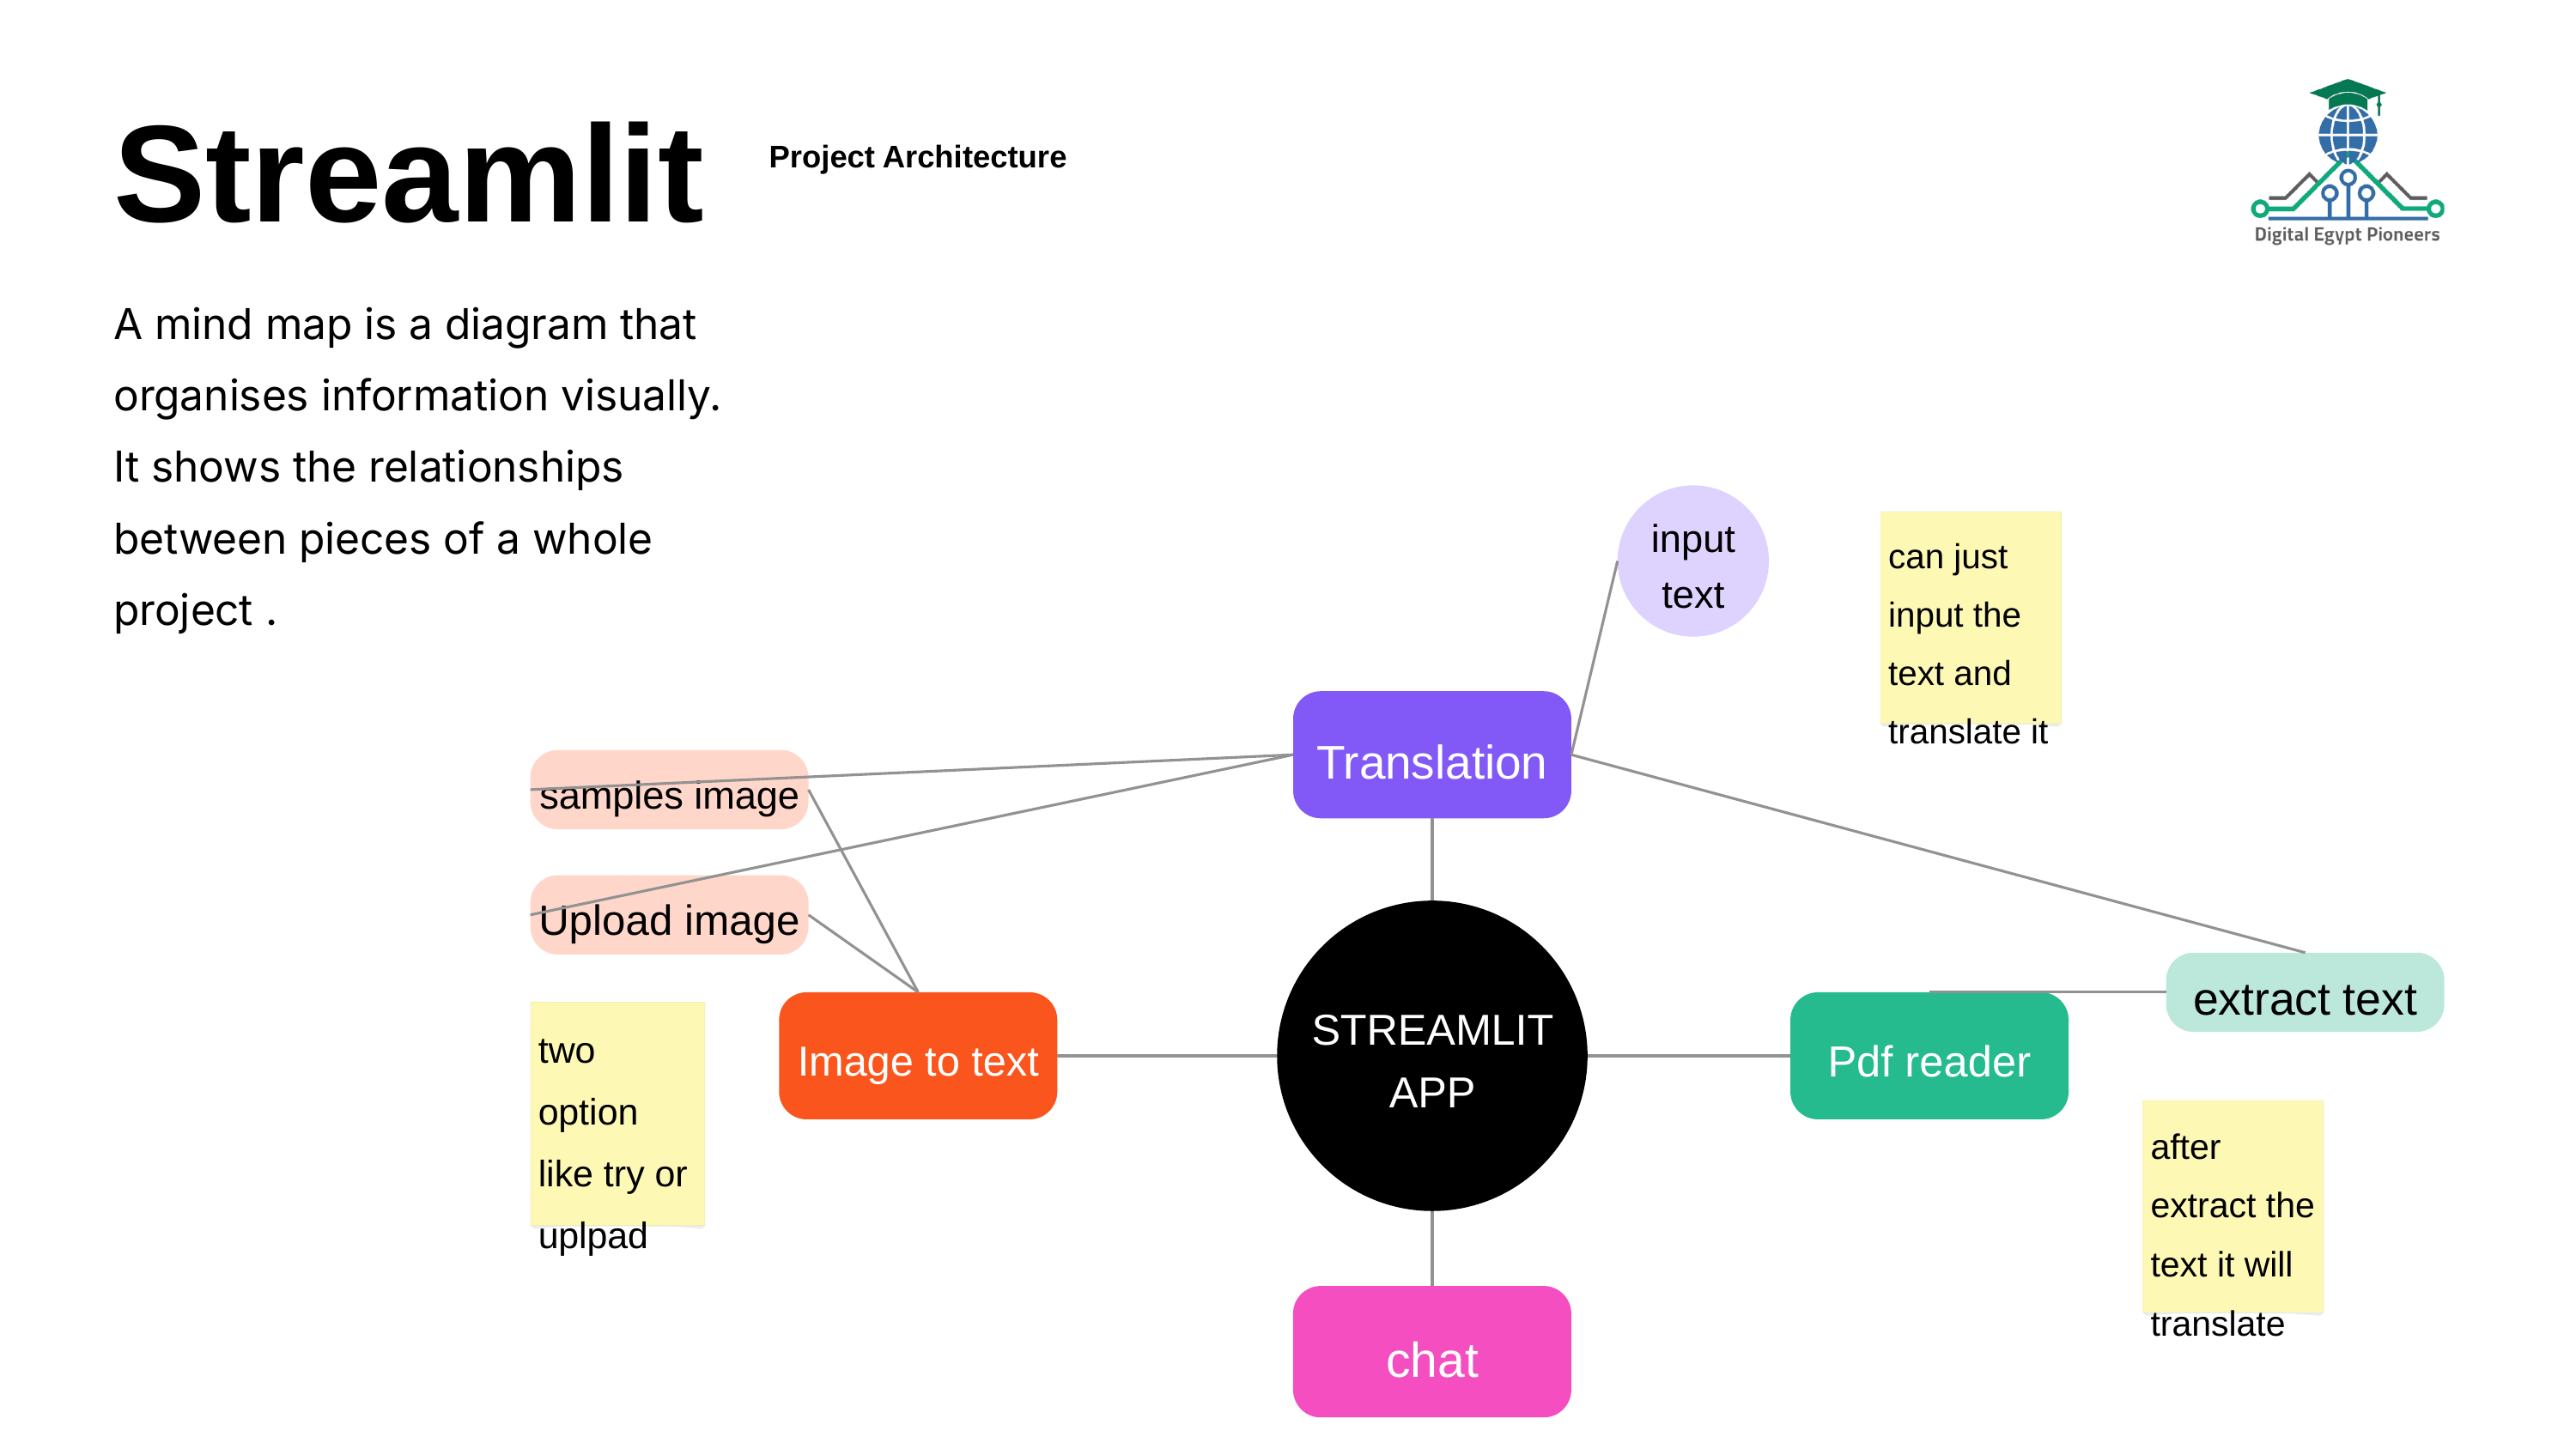

Streamlit
A mind map is a diagram that organises information visually. It shows the relationships between pieces of a whole project .

Project Architecture

input text

can just input the text and translate it

Translation

samples image

Upload image

STREAMLIT APP

extract text

Image to text

Pdf reader

two option like try or uplpad

after extract the text it will translate

chat